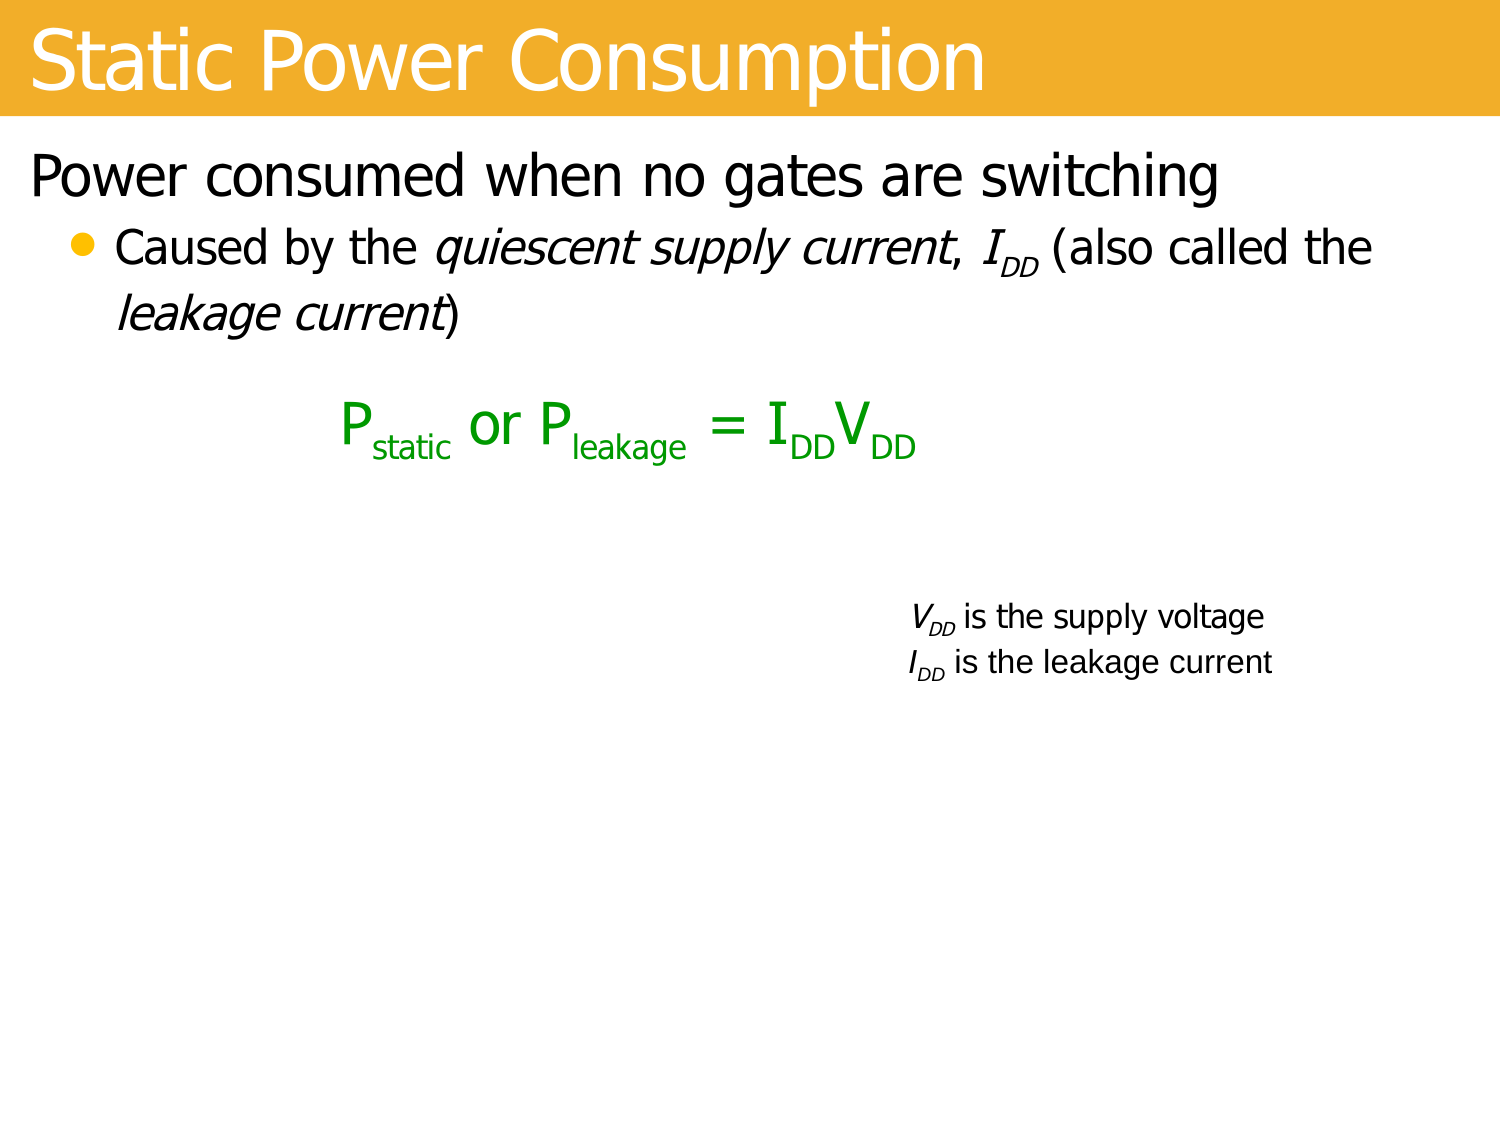

# Static Power Consumption
Power consumed when no gates are switching
Caused by the quiescent supply current, IDD (also called the leakage current)

                 Pstatic or Pleakage  = IDDVDD

VDD is the supply voltage
IDD is the leakage current